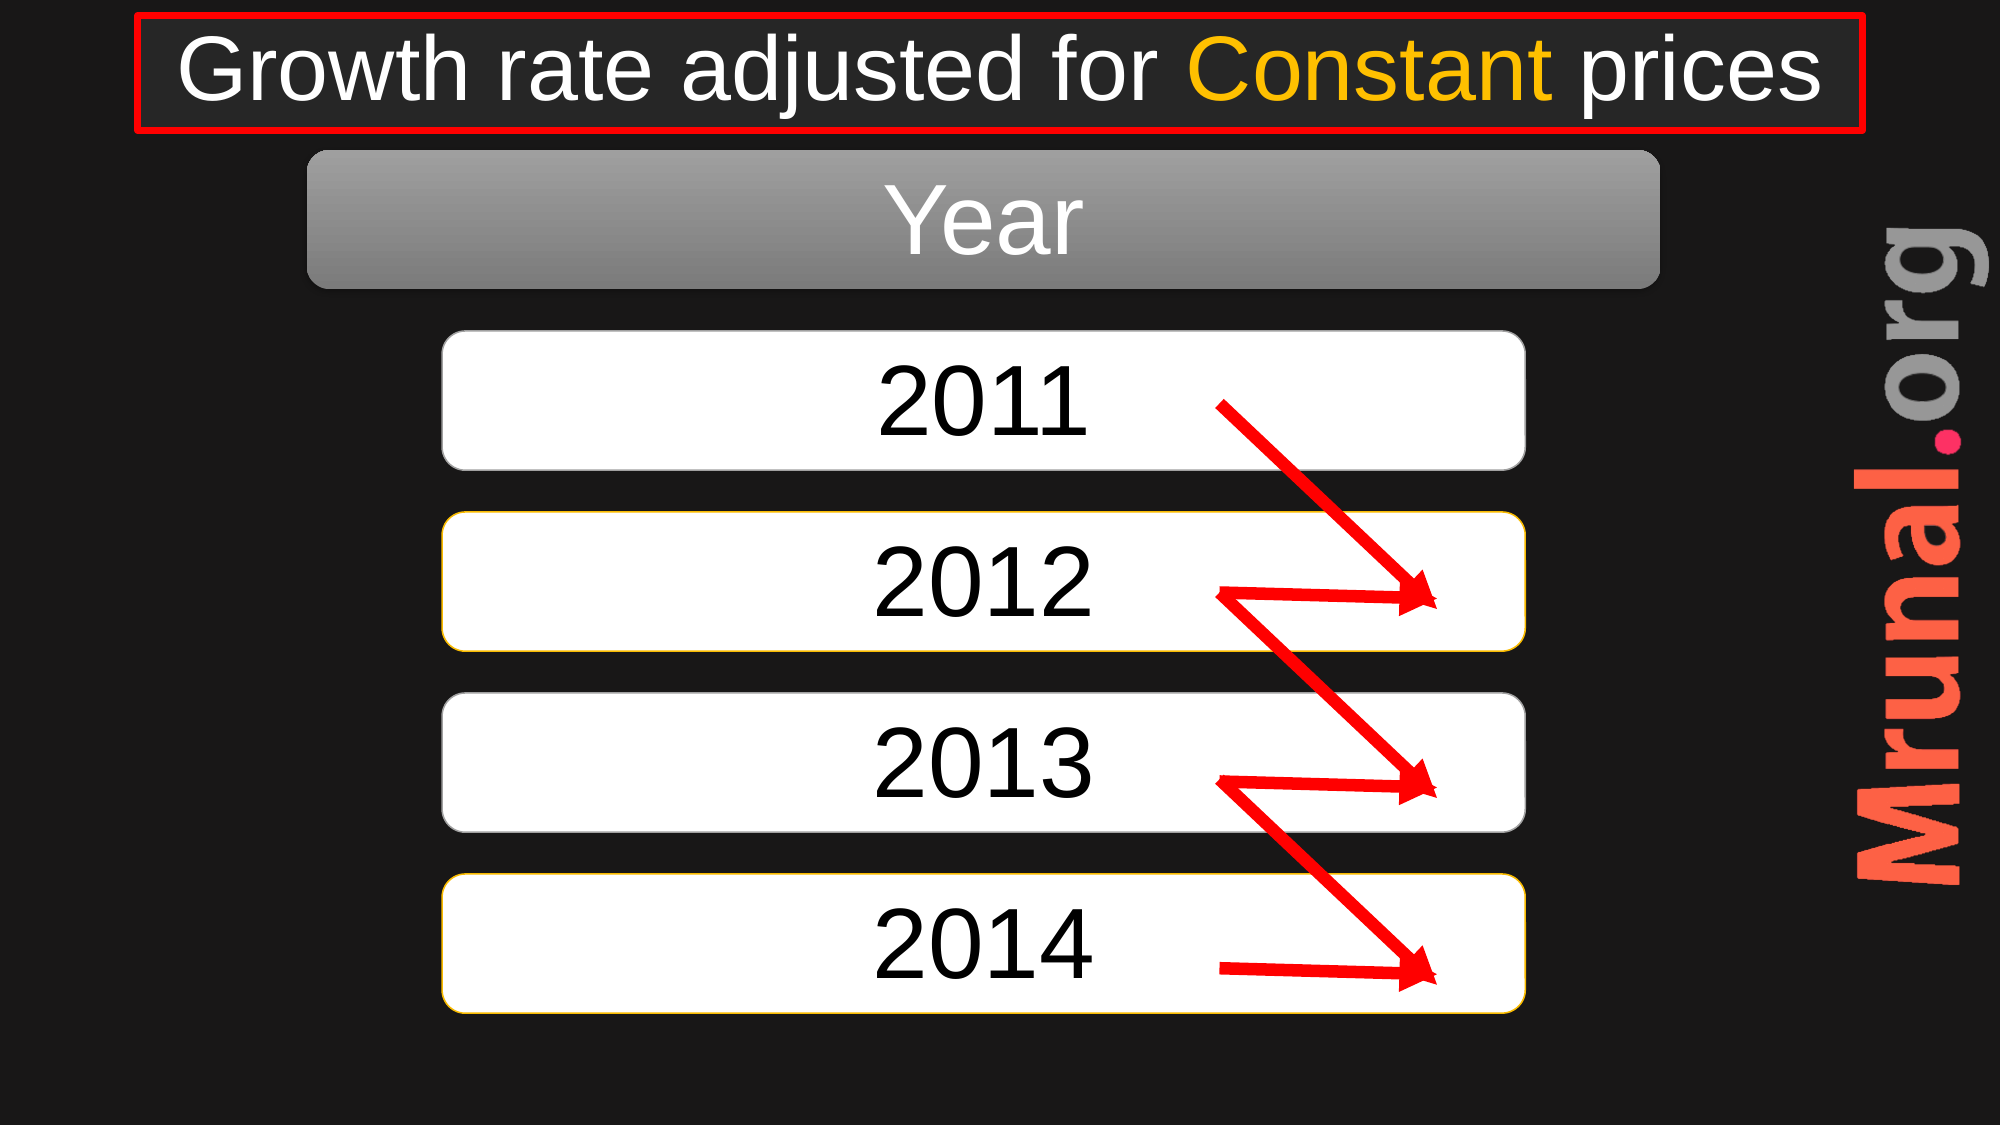

# Growth rate adjusted for Constant prices
Year
2011
2012
2013
2014
Growth